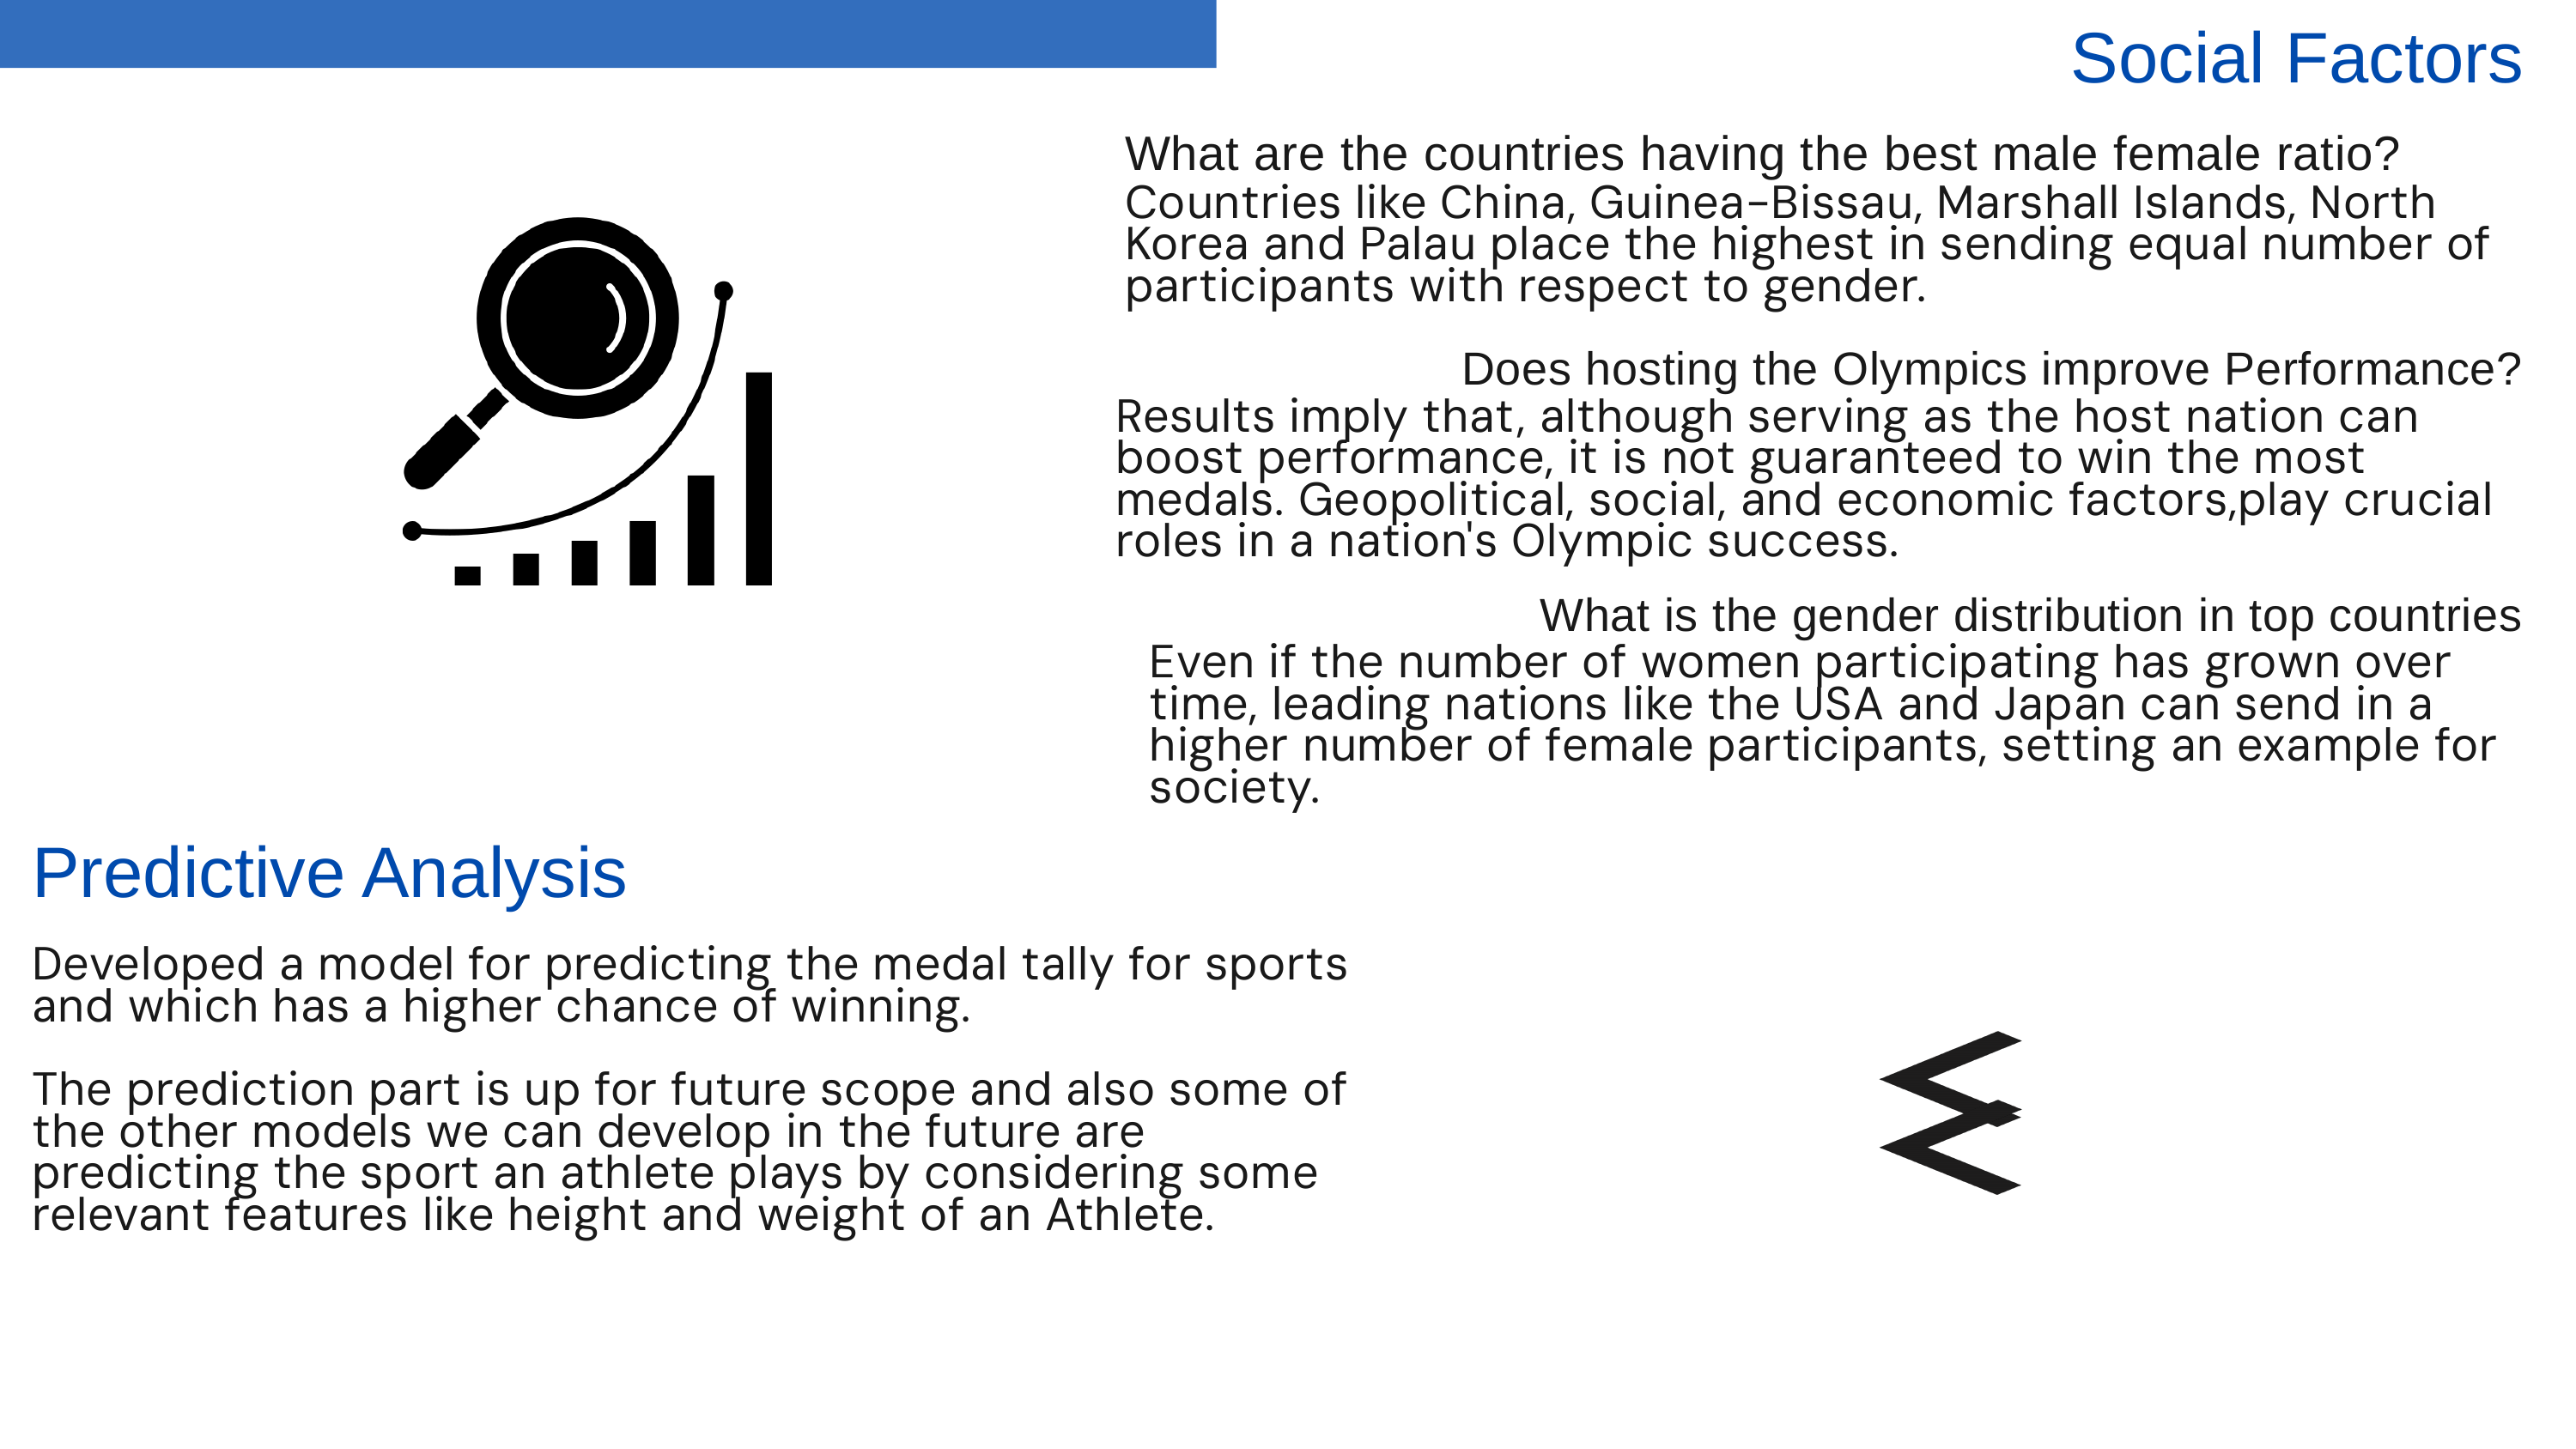

Social Factors
What are the countries having the best male female ratio?
Countries like China, Guinea-Bissau, Marshall Islands, North Korea and Palau place the highest in sending equal number of participants with respect to gender.

Does hosting the Olympics improve Performance?
Results imply that, although serving as the host nation can boost performance, it is not guaranteed to win the most medals. Geopolitical, social, and economic factors,play crucial roles in a nation's Olympic success.
What is the gender distribution in top countries
Even if the number of women participating has grown over time, leading nations like the USA and Japan can send in a higher number of female participants, setting an example for society.
Predictive Analysis
Developed a model for predicting the medal tally for sports and which has a higher chance of winning.

The prediction part is up for future scope and also some of the other models we can develop in the future are predicting the sport an athlete plays by considering some relevant features like height and weight of an Athlete.